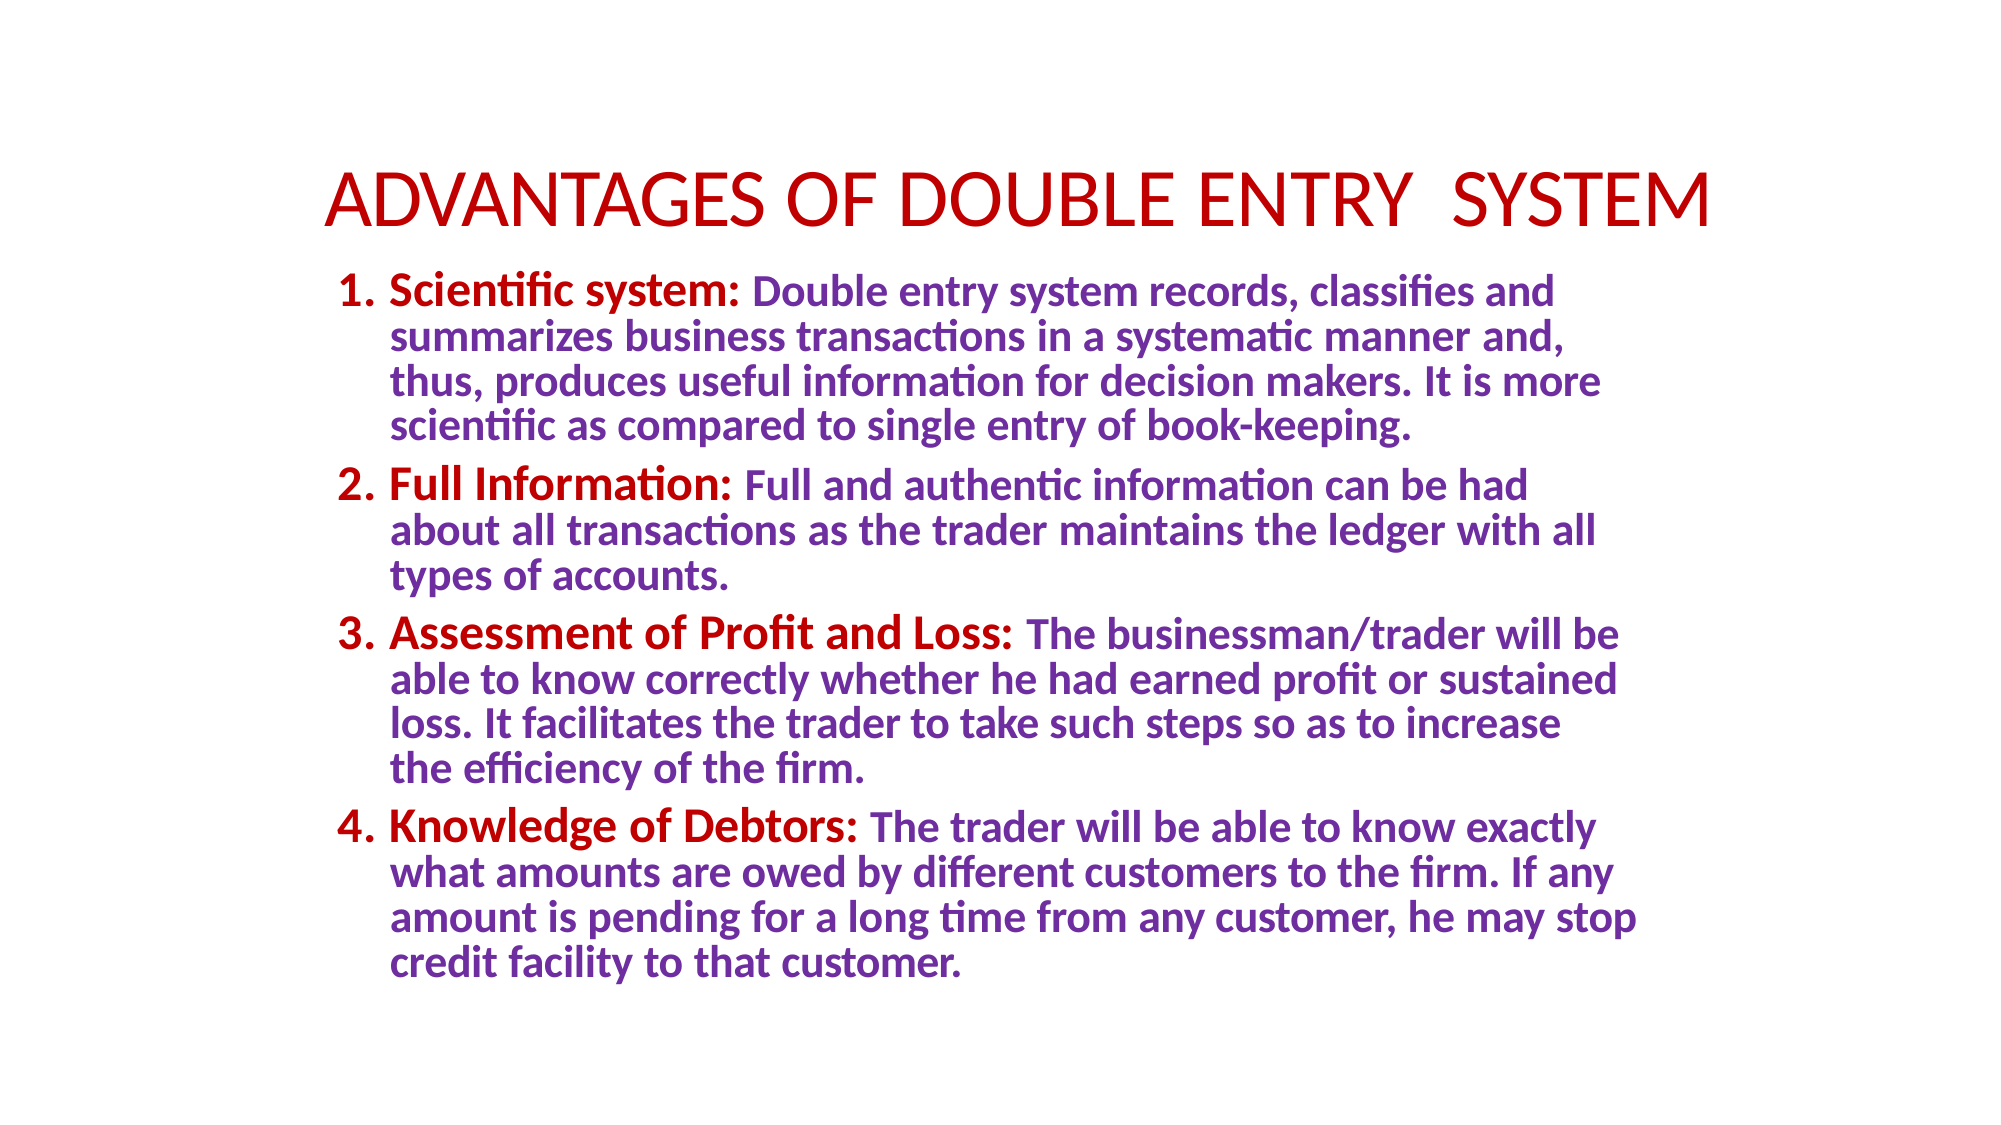

# ADVANTAGES OF DOUBLE ENTRY  SYSTEM
Scientific system: Double entry system records, classifies and  summarizes business transactions in a systematic manner and,  thus, produces useful information for decision makers. It is more  scientific as compared to single entry of book-keeping.
Full Information: Full and authentic information can be had  about all transactions as the trader maintains the ledger with all  types of accounts.
Assessment of Profit and Loss: The businessman/trader will be  able to know correctly whether he had earned profit or sustained  loss. It facilitates the trader to take such steps so as to increase  the efficiency of the firm.
Knowledge of Debtors: The trader will be able to know exactly  what amounts are owed by different customers to the firm. If any  amount is pending for a long time from any customer, he may stop  credit facility to that customer.